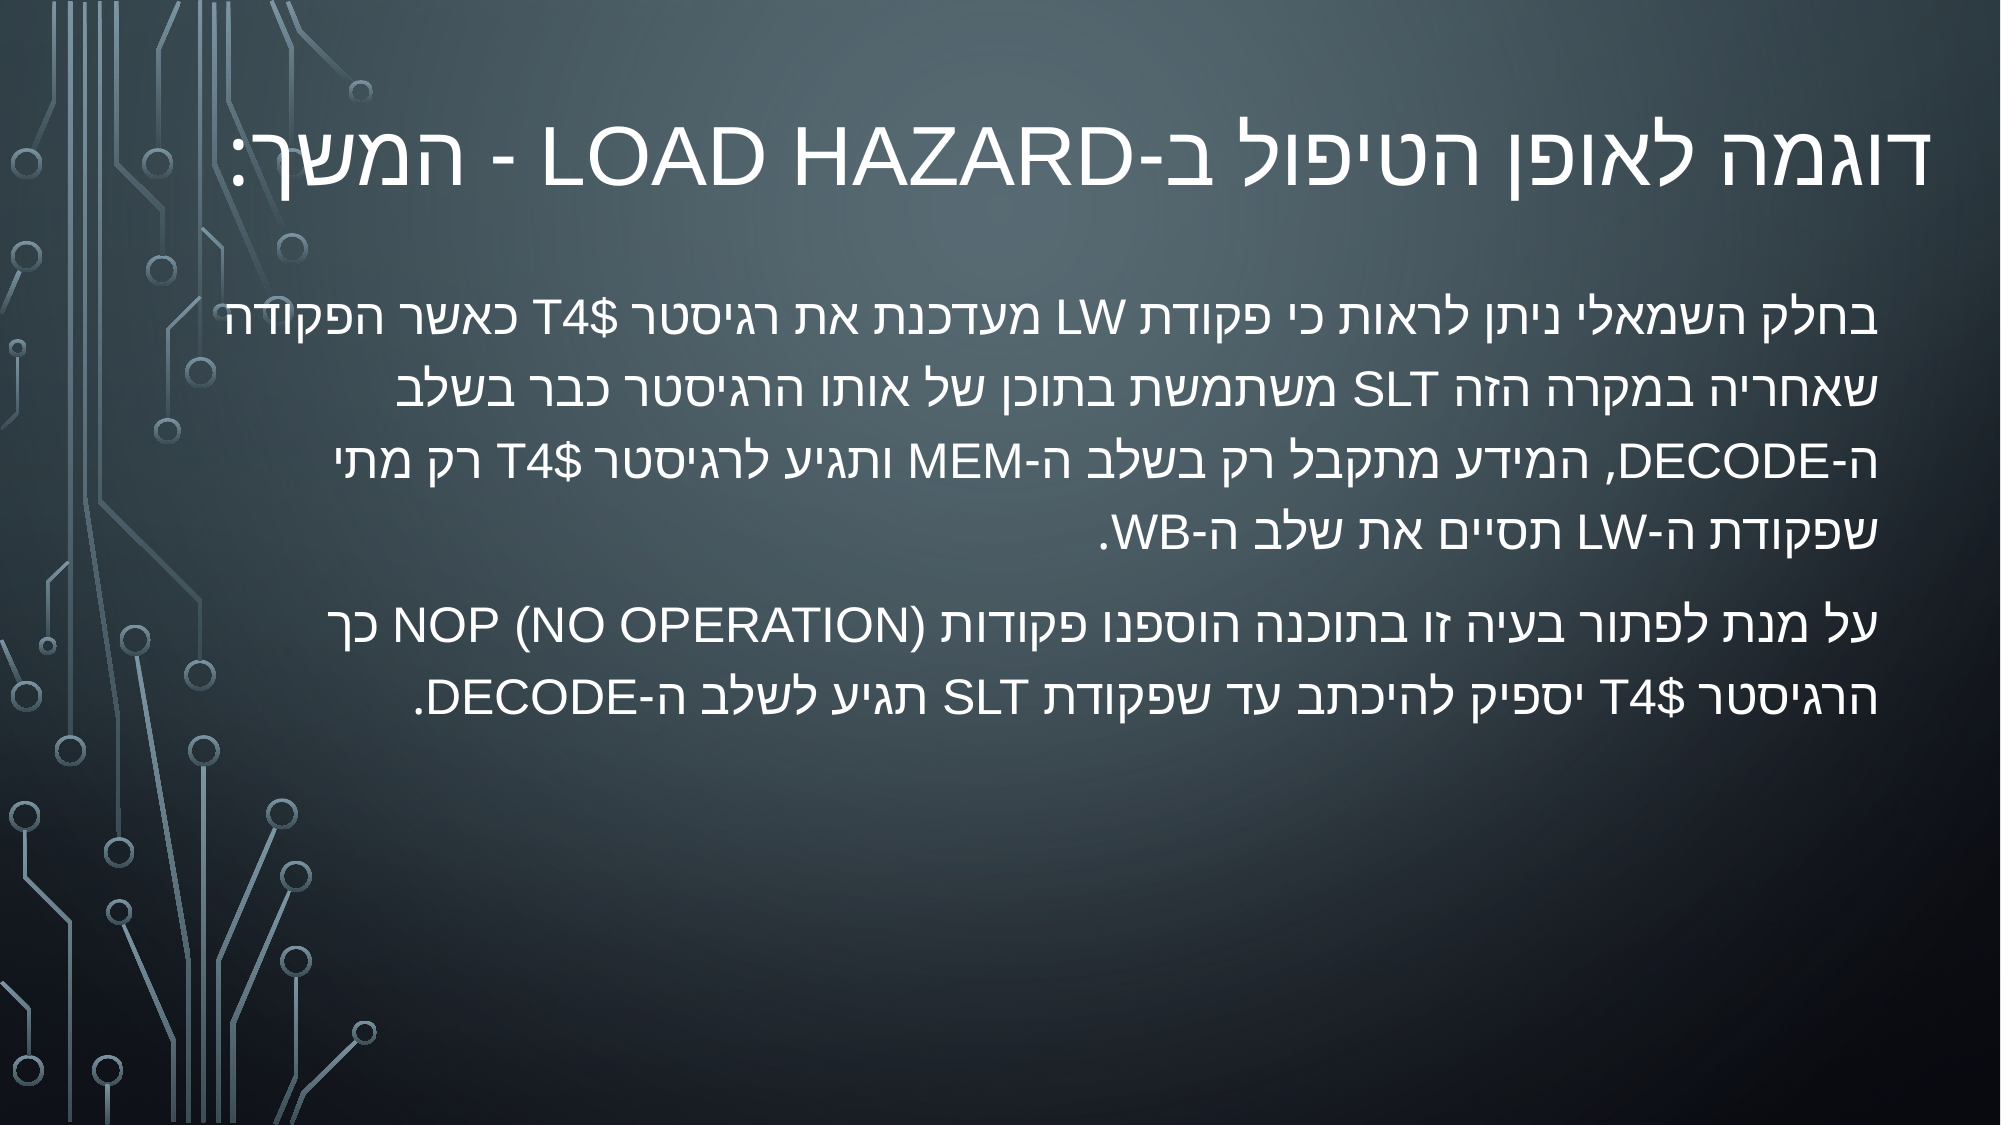

# דוגמה לאופן הטיפול ב-load hazard - המשך:
בחלק השמאלי ניתן לראות כי פקודת LW מעדכנת את רגיסטר $t4 כאשר הפקודה שאחריה במקרה הזה SLT משתמשת בתוכן של אותו הרגיסטר כבר בשלב ה-DECODE, המידע מתקבל רק בשלב ה-MEM ותגיע לרגיסטר $t4 רק מתי שפקודת ה-LW תסיים את שלב ה-WB.
על מנת לפתור בעיה זו בתוכנה הוספנו פקודות NOP (no operation) כך הרגיסטר $t4 יספיק להיכתב עד שפקודת SLT תגיע לשלב ה-DECODE.